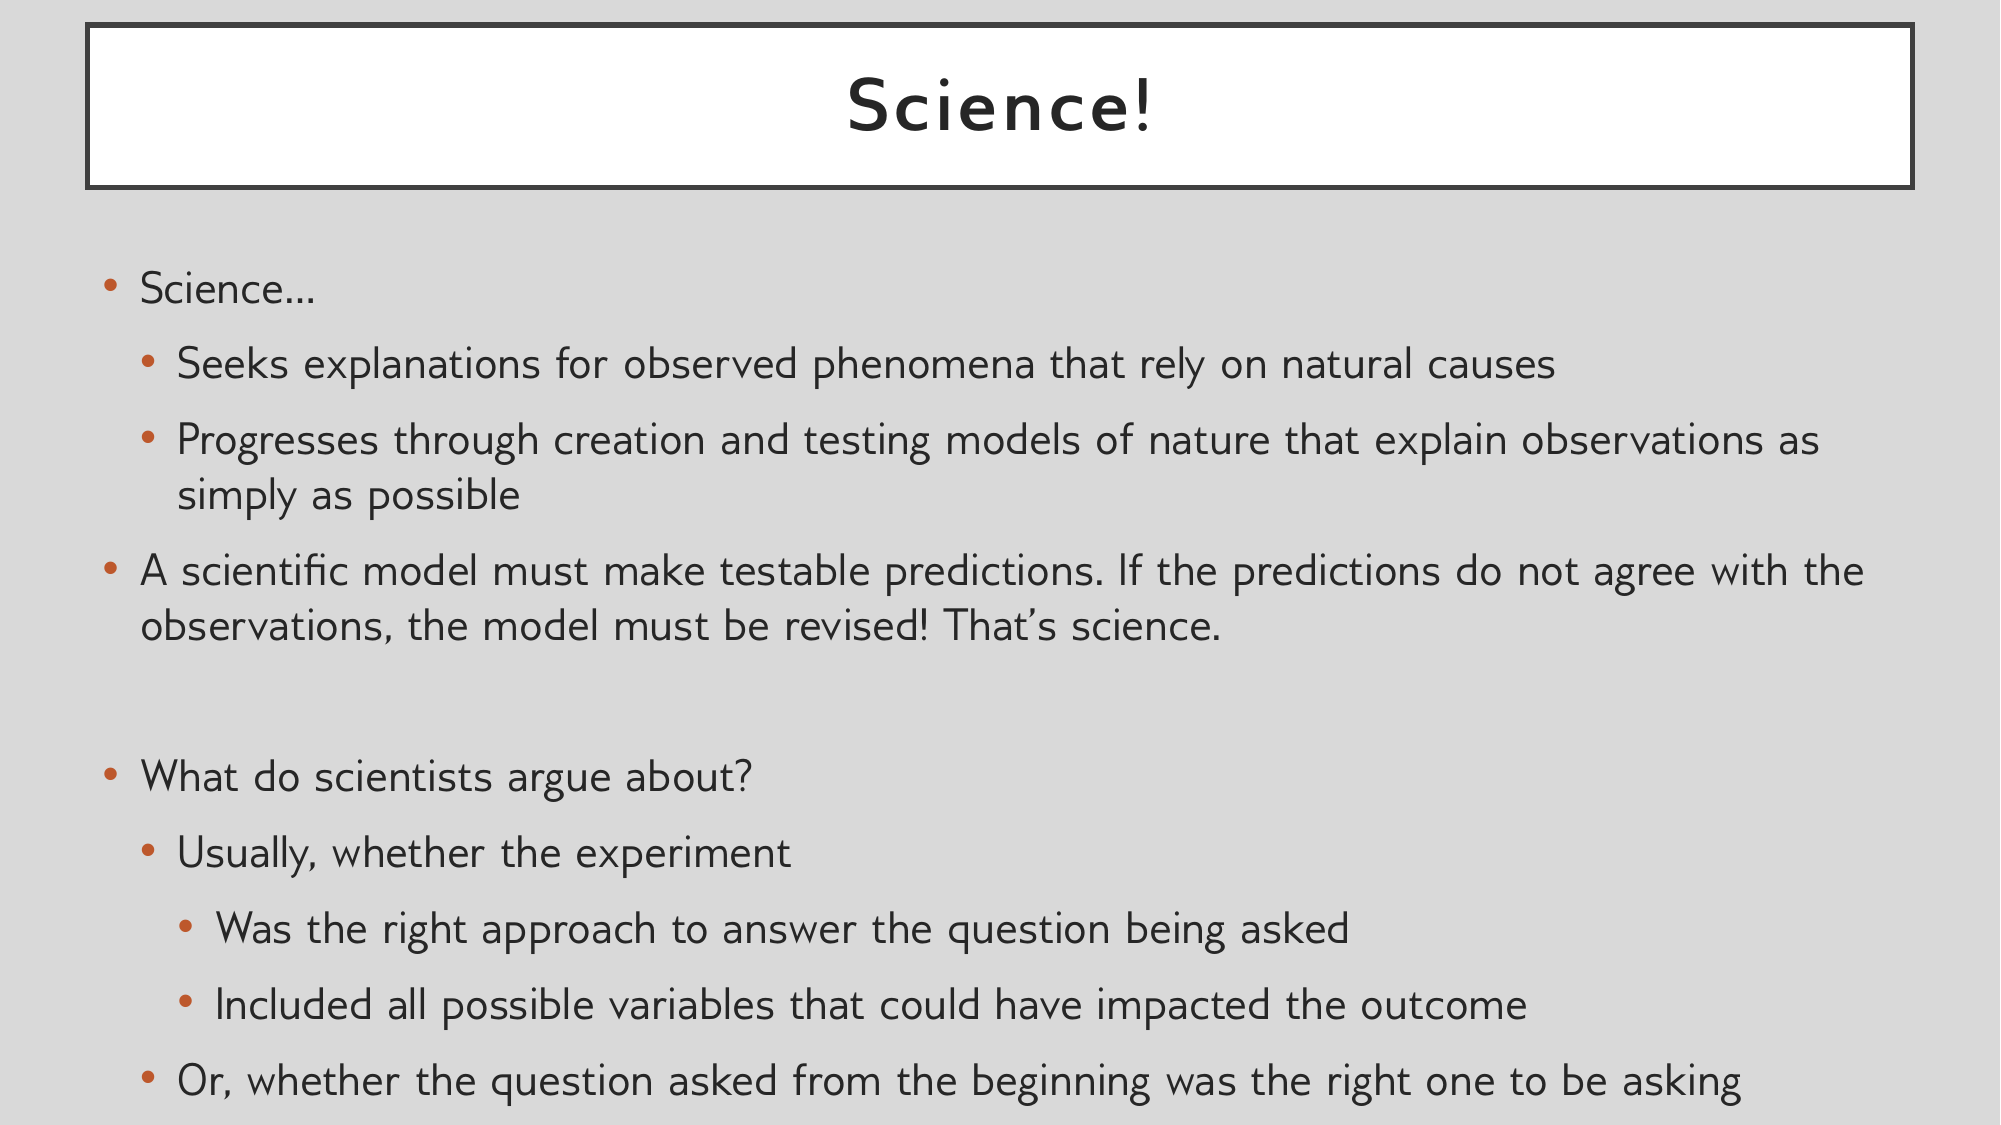

# Science!
Science…
Seeks explanations for observed phenomena that rely on natural causes
Progresses through creation and testing models of nature that explain observations as simply as possible
A scientific model must make testable predictions. If the predictions do not agree with the observations, the model must be revised! That’s science.

What do scientists argue about?
Usually, whether the experiment
Was the right approach to answer the question being asked
Included all possible variables that could have impacted the outcome
Or, whether the question asked from the beginning was the right one to be asking